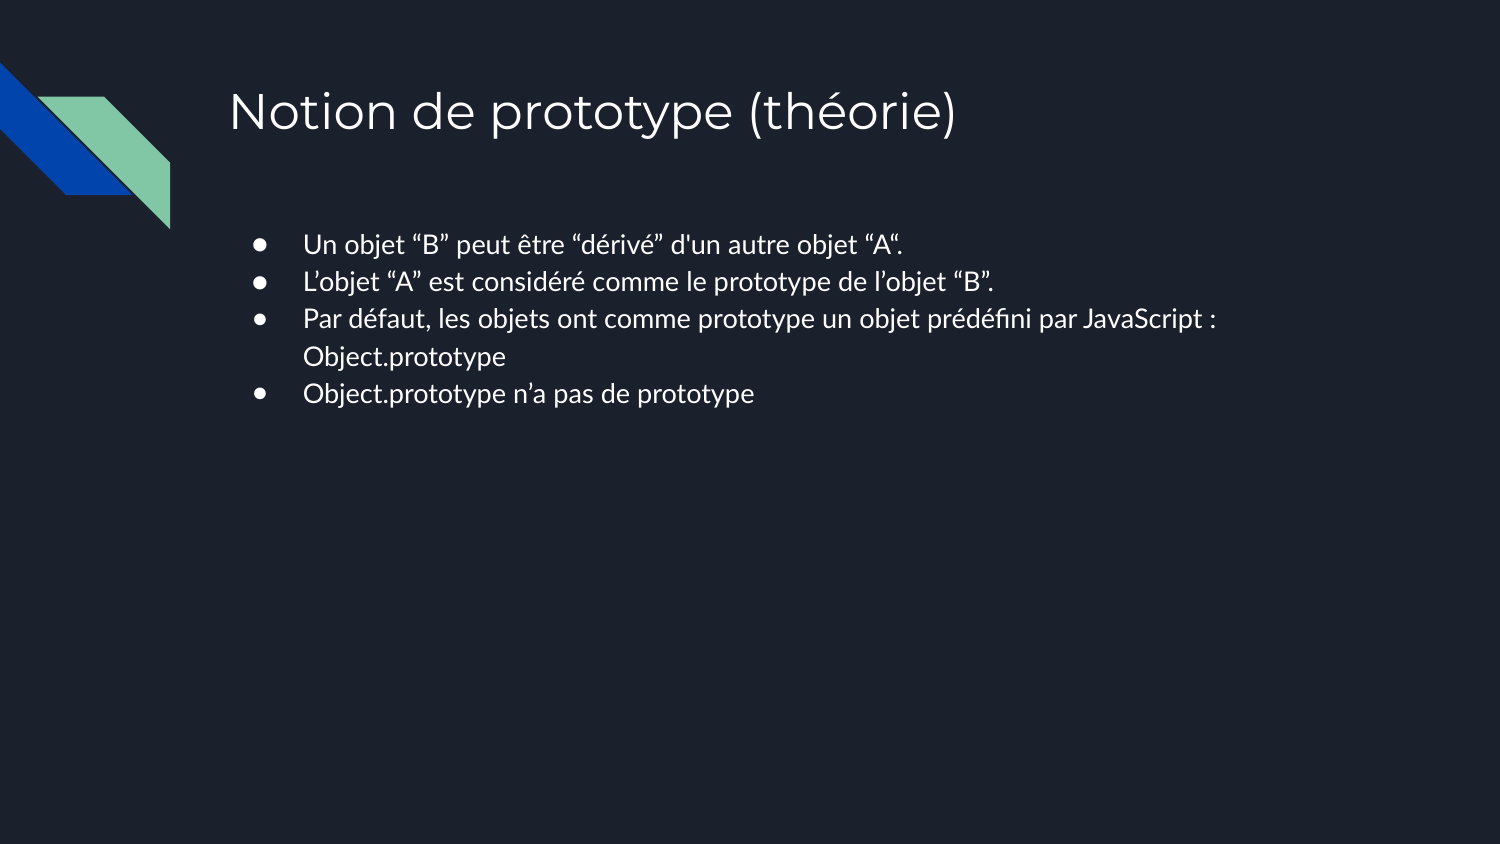

# Notion de prototype (théorie)
Un objet “B” peut être “dérivé” d'un autre objet “A“.
L’objet “A” est considéré comme le prototype de l’objet “B”.
Par défaut, les objets ont comme prototype un objet prédéfini par JavaScript : Object.prototype
Object.prototype n’a pas de prototype